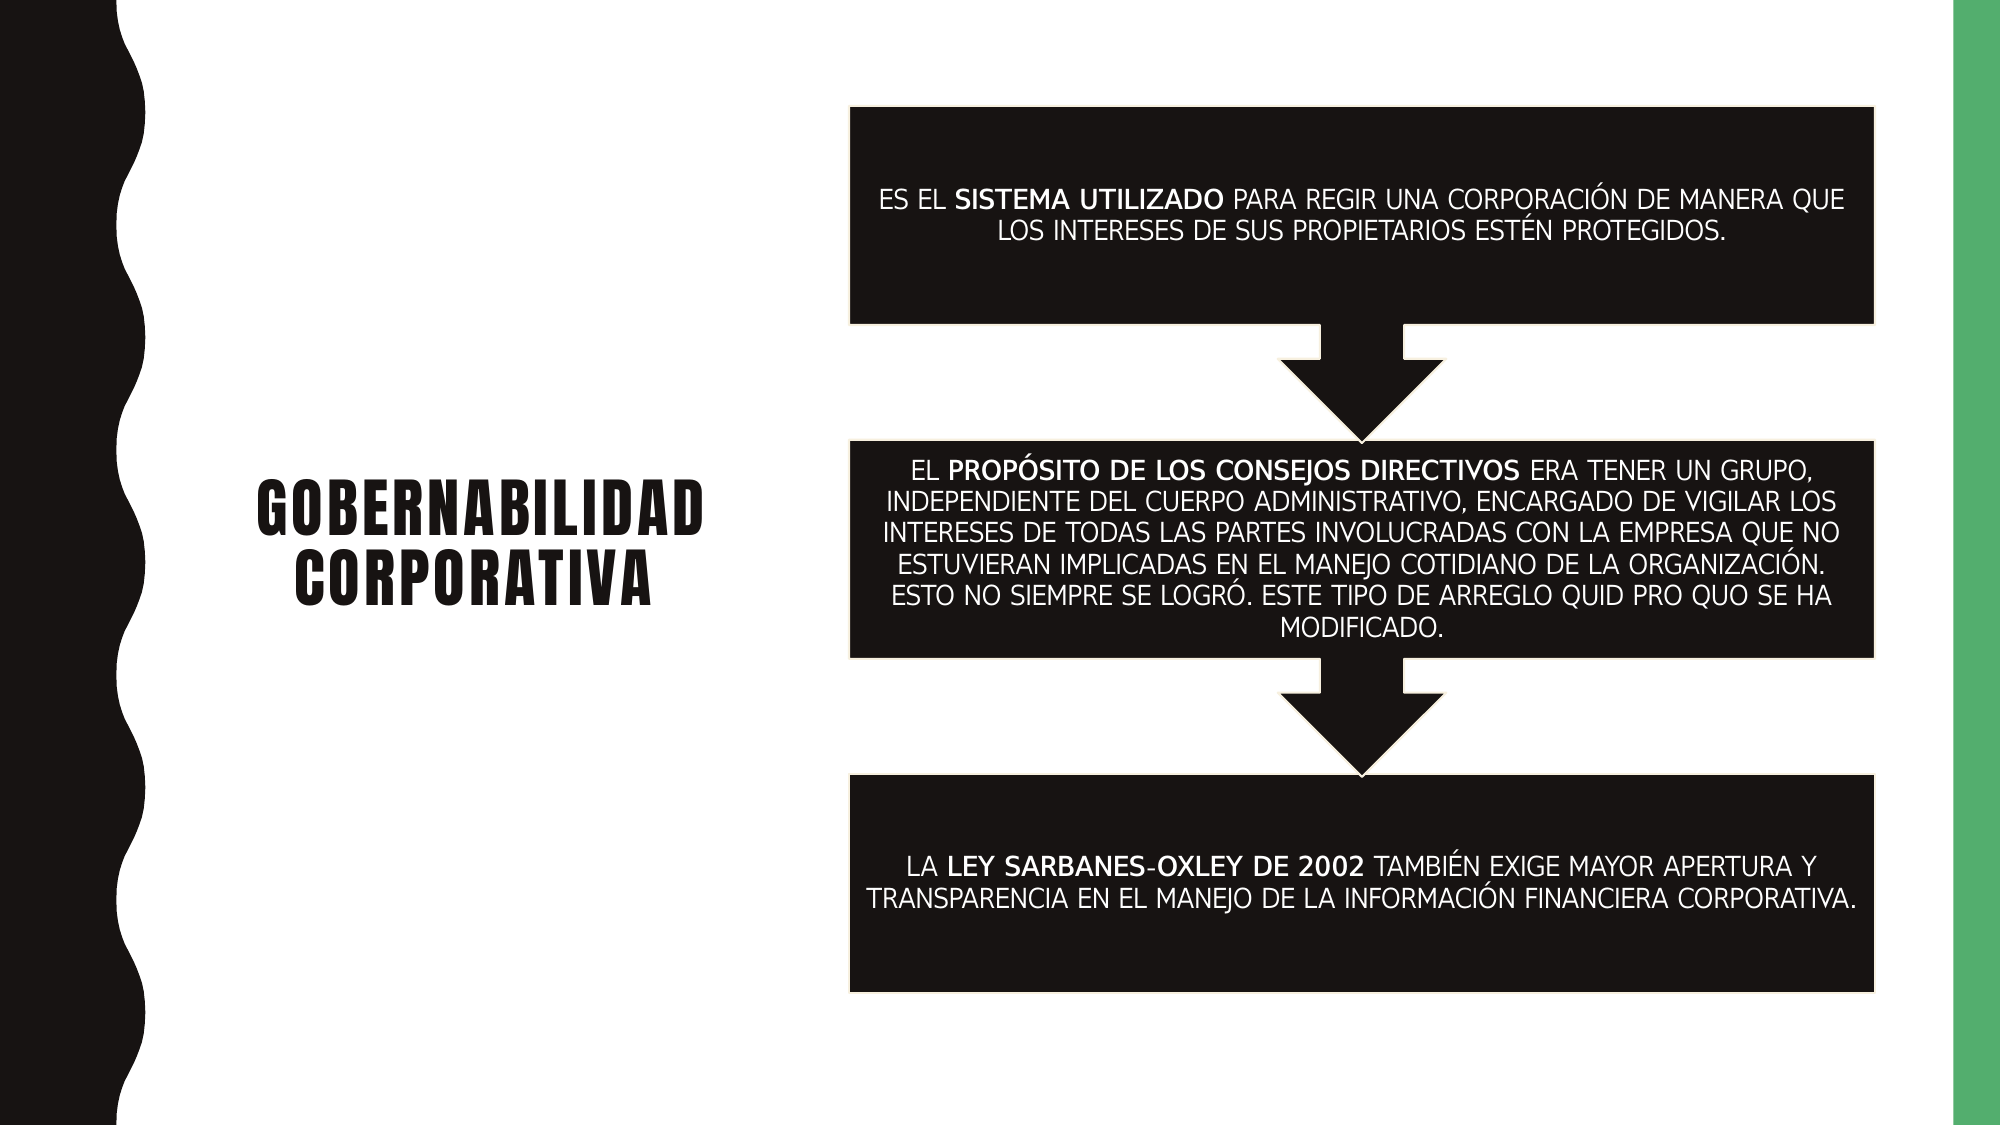

LA LEY SARBANES-OXLEY DE 2002 TAMBIÉN EXIGE MAYOR APERTURA Y TRANSPARENCIA EN EL MANEJO DE LA INFORMACIÓN FINANCIERA CORPORATIVA.
EL PROPÓSITO DE LOS CONSEJOS DIRECTIVOS ERA TENER UN GRUPO, INDEPENDIENTE DEL CUERPO ADMINISTRATIVO, ENCARGADO DE VIGILAR LOS INTERESES DE TODAS LAS PARTES INVOLUCRADAS CON LA EMPRESA QUE NO ESTUVIERAN IMPLICADAS EN EL MANEJO COTIDIANO DE LA ORGANIZACIÓN. ESTO NO SIEMPRE SE LOGRÓ. ESTE TIPO DE ARREGLO QUID PRO QUO SE HA MODIFICADO.
ES EL SISTEMA UTILIZADO PARA REGIR UNA CORPORACIÓN DE MANERA QUE LOS INTERESES DE SUS PROPIETARIOS ESTÉN PROTEGIDOS.
# Gobernabilidad corporativa